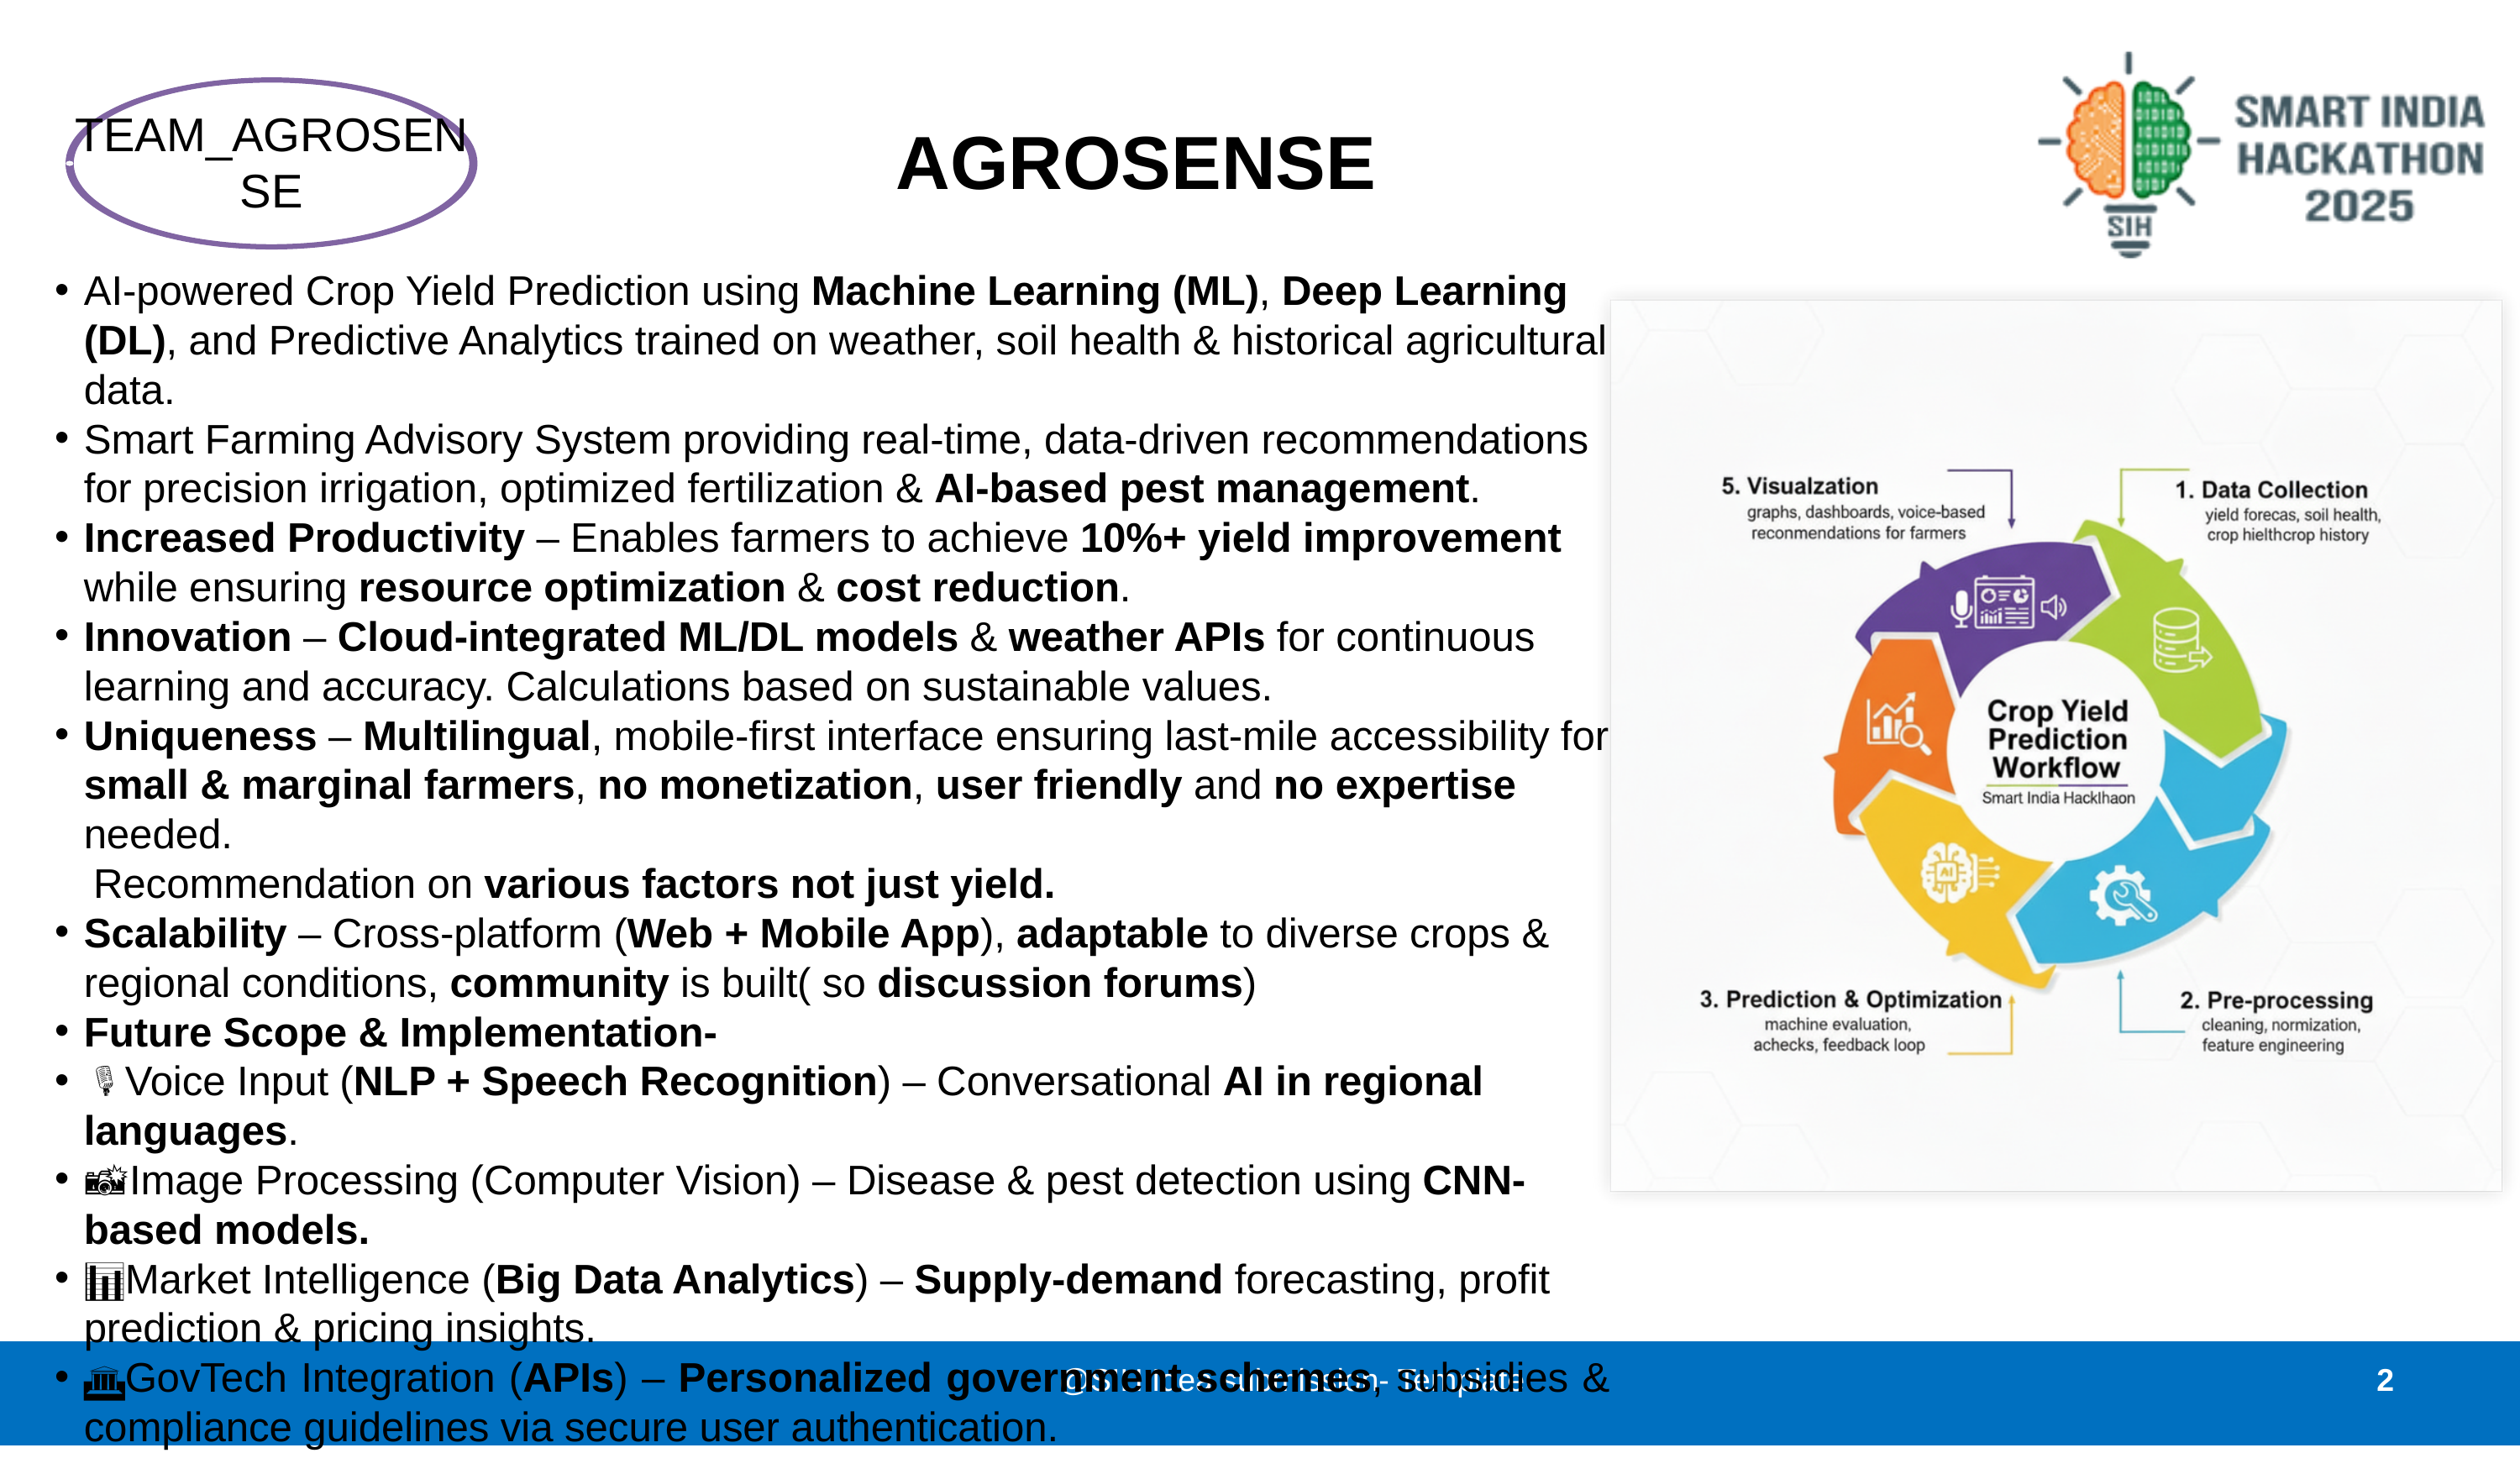

AGROSENSE

TEAM_AGROSENSE

AI-powered Crop Yield Prediction using Machine Learning (ML), Deep Learning (DL), and Predictive Analytics trained on weather, soil health & historical agricultural data.
Smart Farming Advisory System providing real-time, data-driven recommendations for precision irrigation, optimized fertilization & AI-based pest management.
Increased Productivity – Enables farmers to achieve 10%+ yield improvement while ensuring resource optimization & cost reduction.
Innovation – Cloud-integrated ML/DL models & weather APIs for continuous learning and accuracy. Calculations based on sustainable values.
Uniqueness – Multilingual, mobile-first interface ensuring last-mile accessibility for small & marginal farmers, no monetization, user friendly and no expertise needed.
      Recommendation on various factors not just yield.
Scalability – Cross-platform (Web + Mobile App), adaptable to diverse crops & regional conditions, community is built( so discussion forums)
Future Scope & Implementation-
🎙Voice Input (NLP + Speech Recognition) – Conversational AI in regional languages.
📸Image Processing (Computer Vision) – Disease & pest detection using CNN-based models.
📊Market Intelligence (Big Data Analytics) – Supply-demand forecasting, profit prediction & pricing insights.
🏛GovTech Integration (APIs) – Personalized government schemes, subsidies & compliance guidelines via secure user authentication.

@SIH Idea submission- Template

2